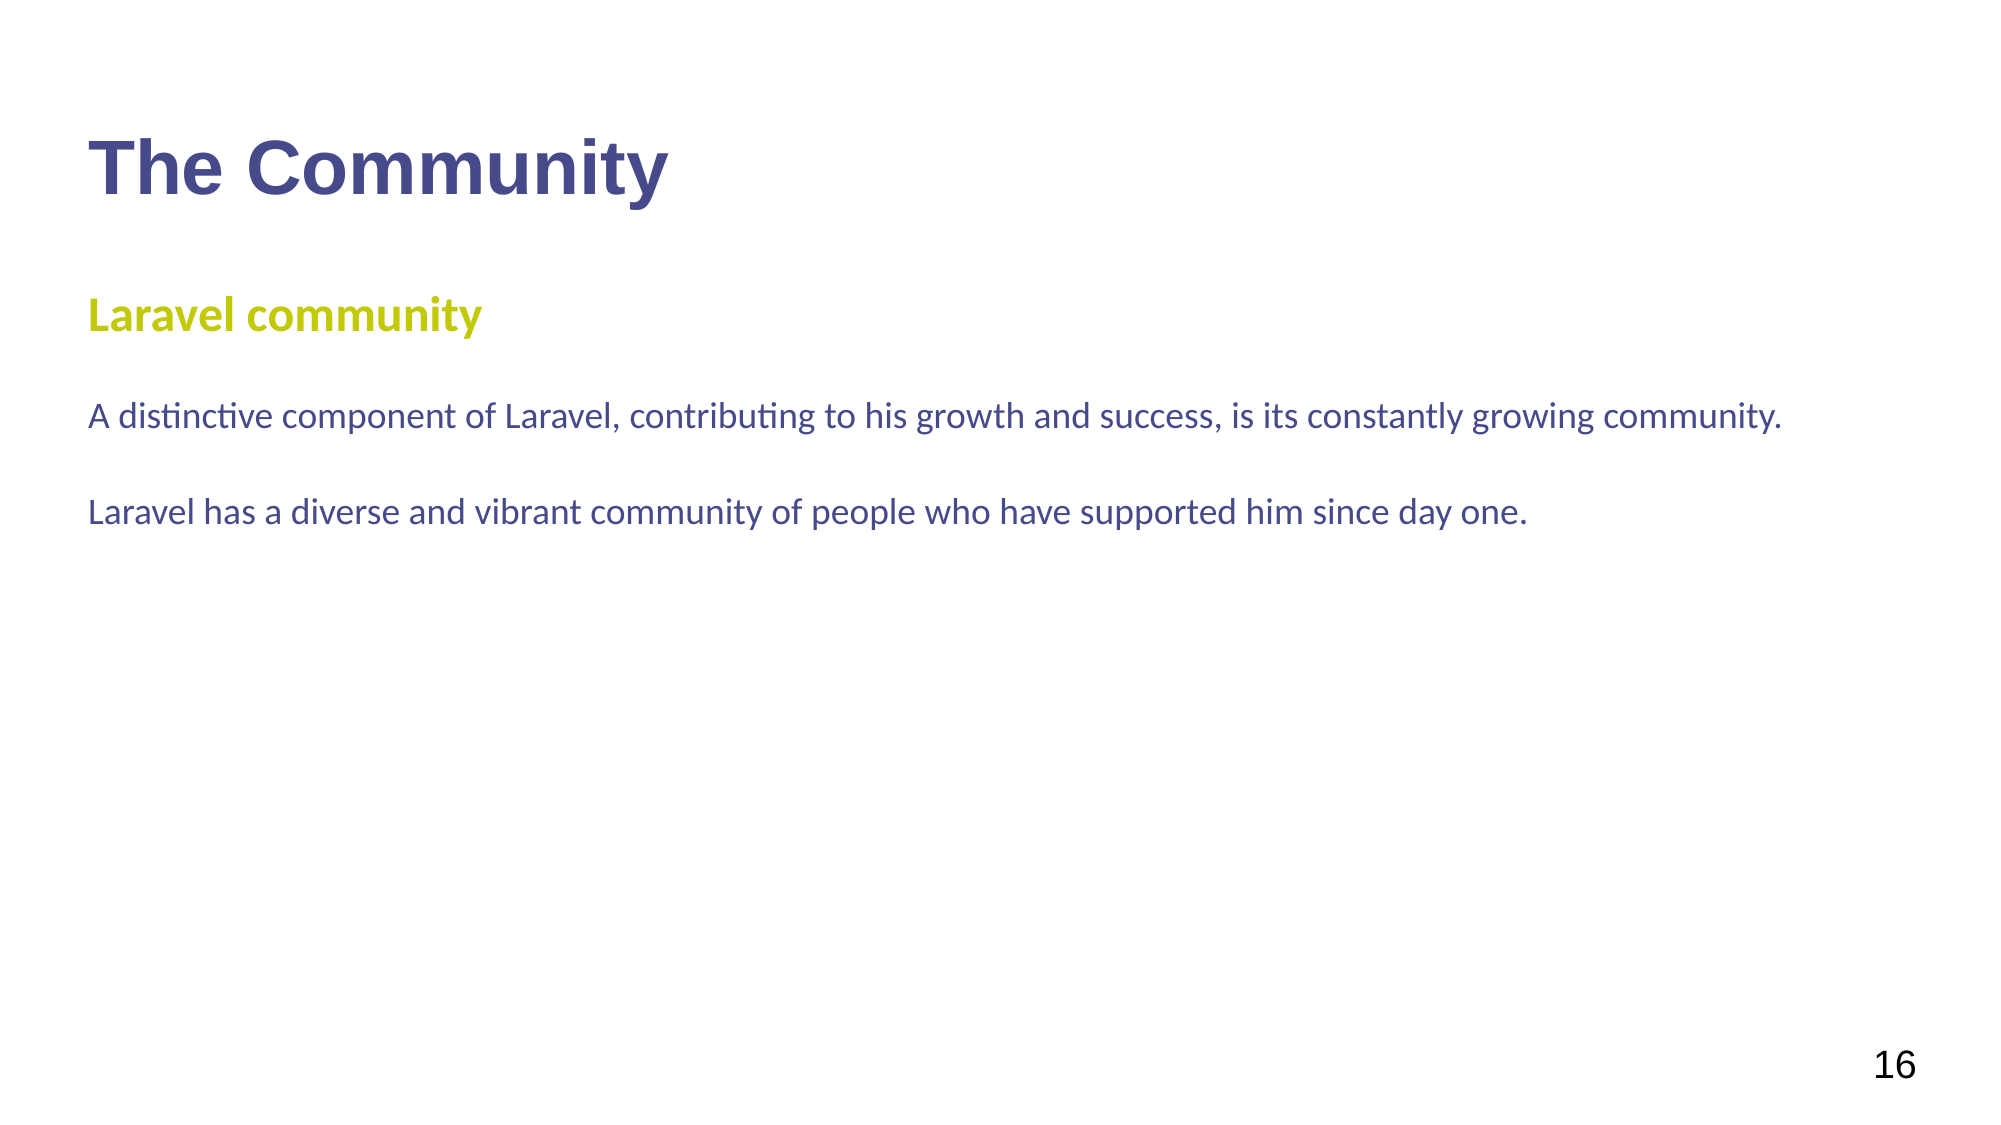

Laravel
# The Community
Laravel community
A distinctive component of Laravel, contributing to his growth and success, is its constantly growing community.
Laravel has a diverse and vibrant community of people who have supported him since day one.

16